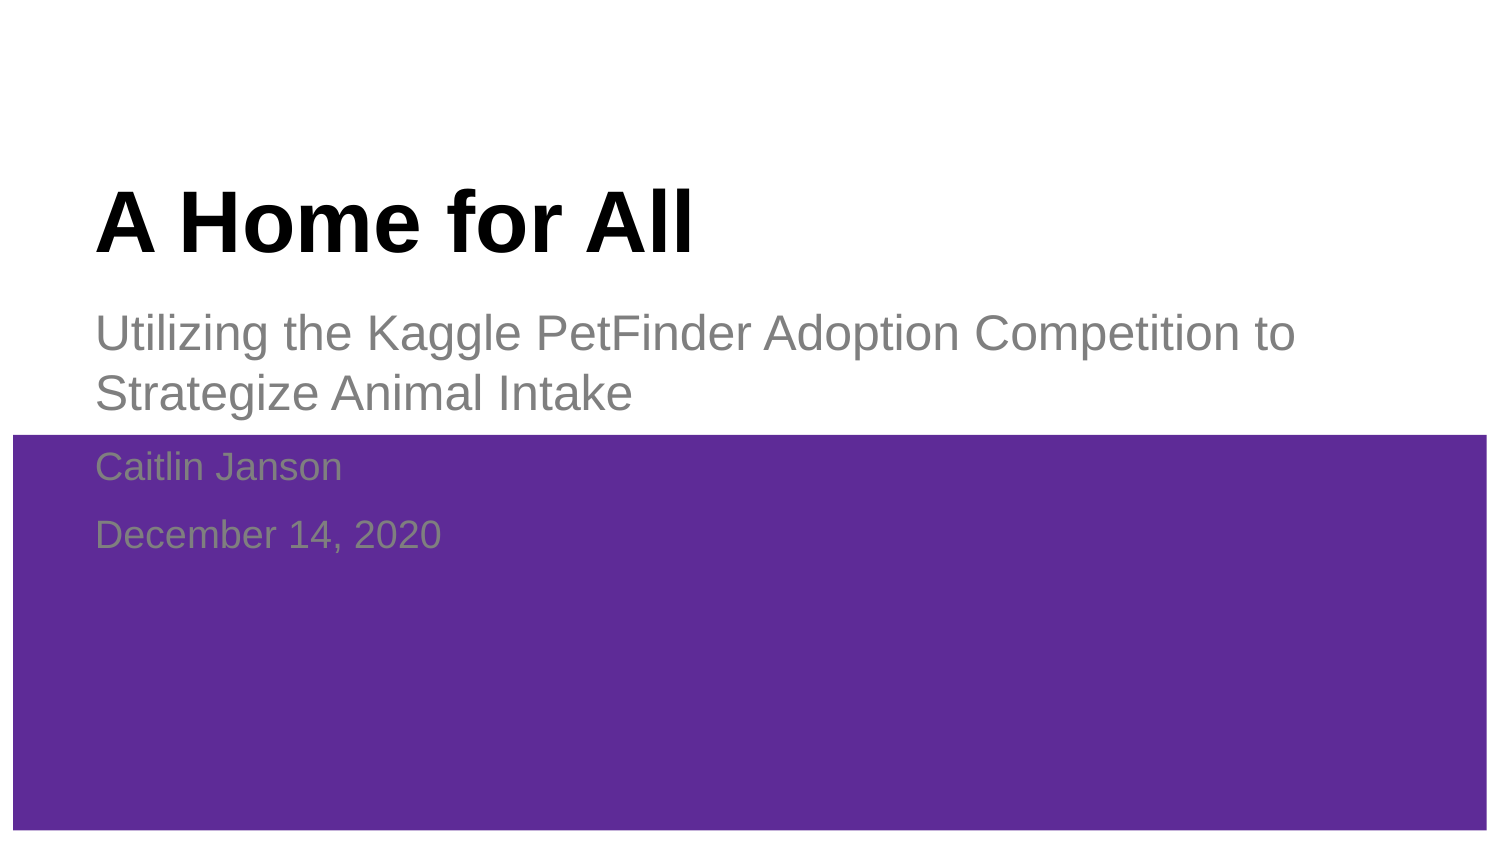

# A Home for All
Utilizing the Kaggle PetFinder Adoption Competition to Strategize Animal Intake
Caitlin Janson
December 14, 2020